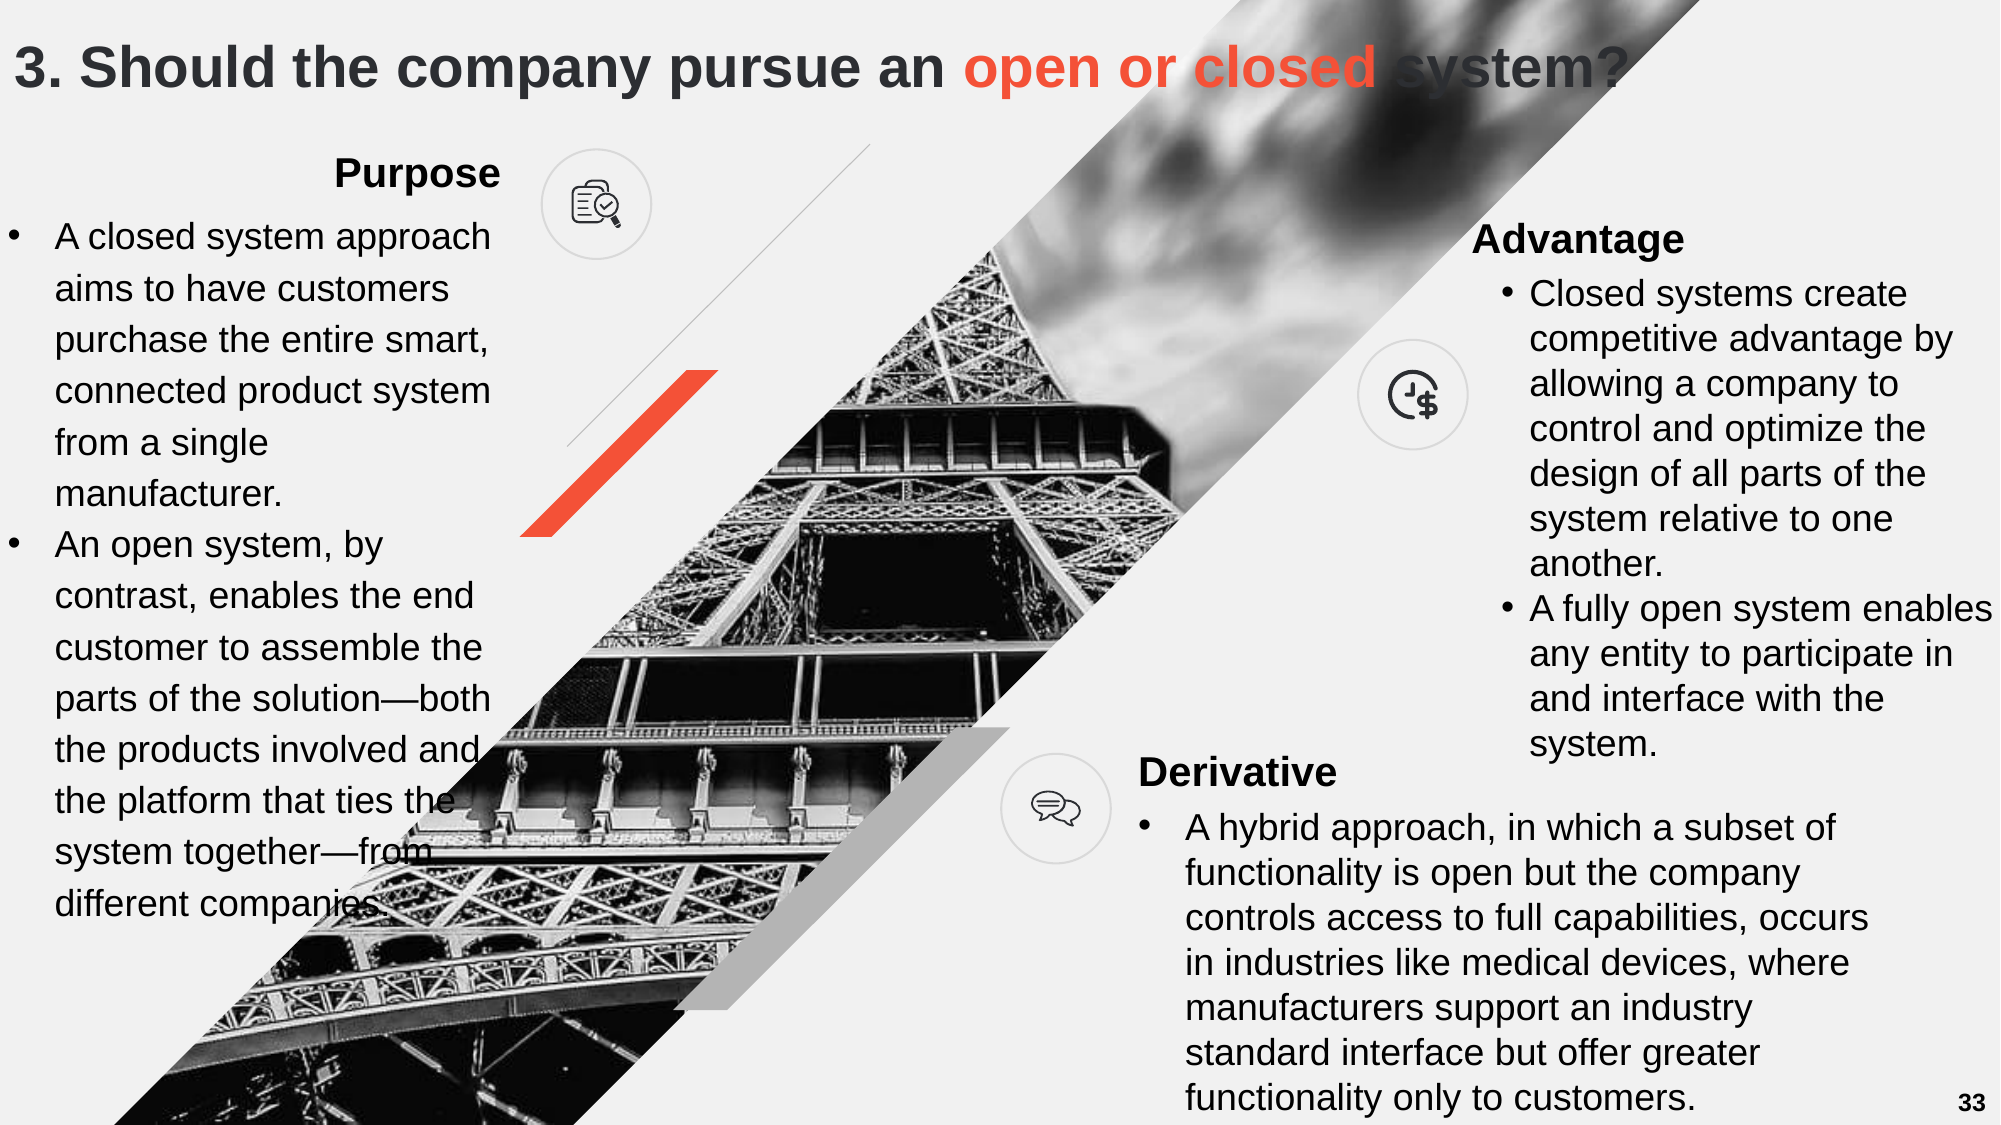

3. Should the company pursue an open or closed system?
Purpose
A closed system approach aims to have customers purchase the entire smart, connected product system from a single manufacturer.
An open system, by contrast, enables the end customer to assemble the parts of the solution—both the products involved and the platform that ties the system together—from different companies.

Advantage
Closed systems create competitive advantage by allowing a company to control and optimize the design of all parts of the system relative to one another.
A fully open system enables any entity to participate in and interface with the system.

Derivative
A hybrid approach, in which a subset of functionality is open but the company controls access to full capabilities, occurs in industries like medical devices, where manufacturers support an industry standard interface but offer greater functionality only to customers.

33